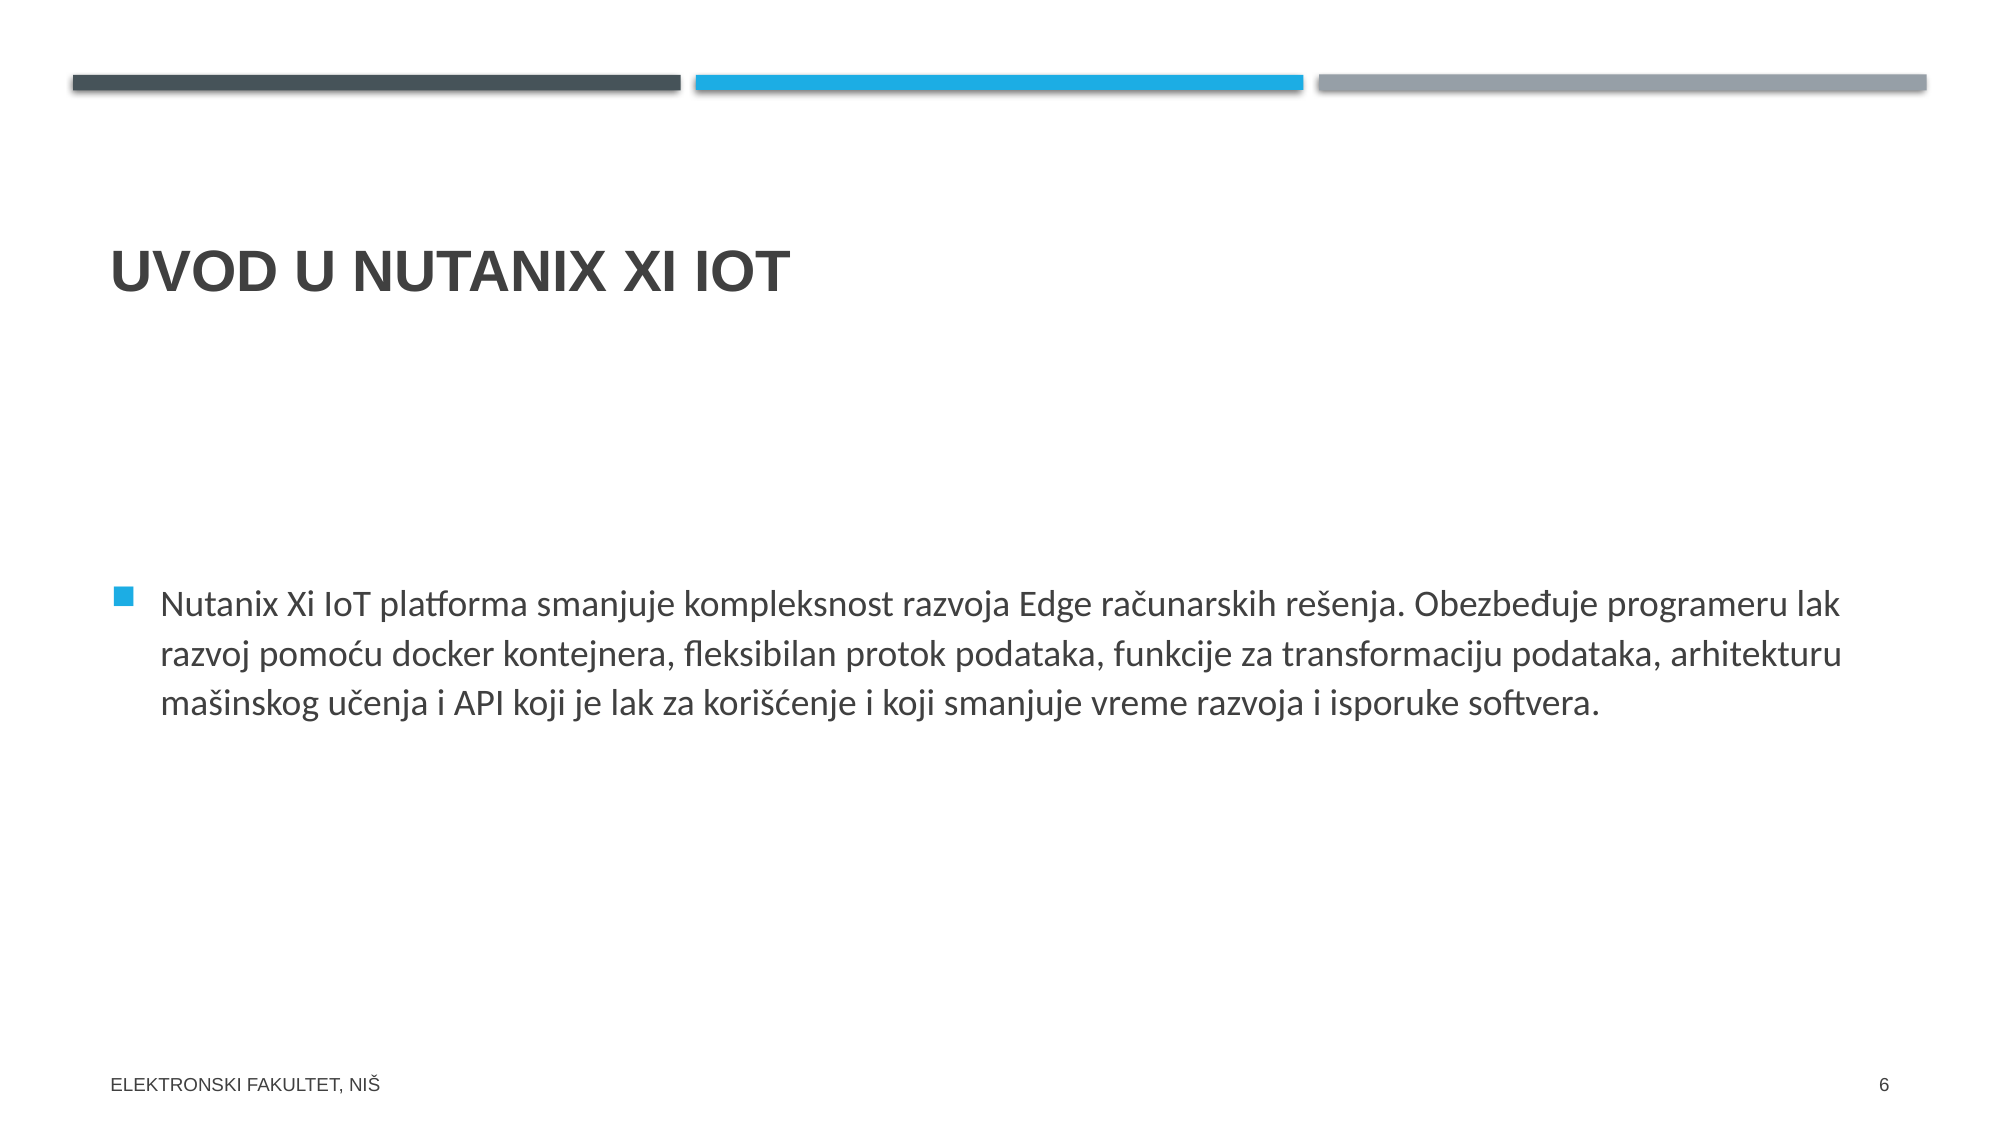

# Uvod u Nutanix xi iot
Nutanix Xi IoT platforma smanjuje kompleksnost razvoja Edge računarskih rešenja. Obezbeđuje programeru lak razvoj pomoću docker kontejnera, fleksibilan protok podataka, funkcije za transformaciju podataka, arhitekturu mašinskog učenja i API koji je lak za korišćenje i koji smanjuje vreme razvoja i isporuke softvera.

Elektronski fakultet, Niš
6